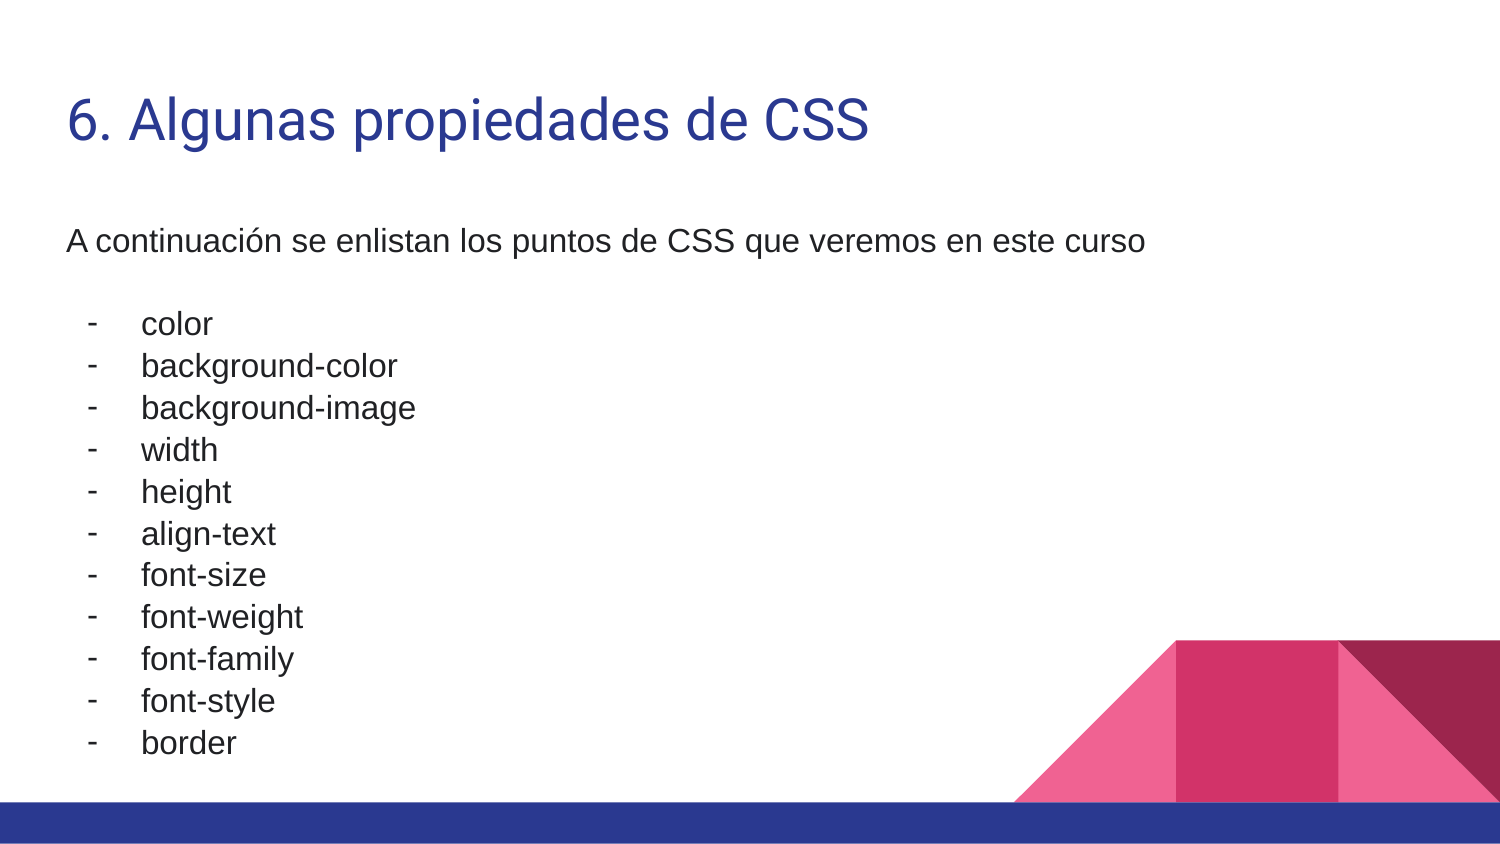

# 6. Algunas propiedades de CSS
A continuación se enlistan los puntos de CSS que veremos en este curso

color
background-color
background-image
width
height
align-text
font-size
font-weight
font-family
font-style
border